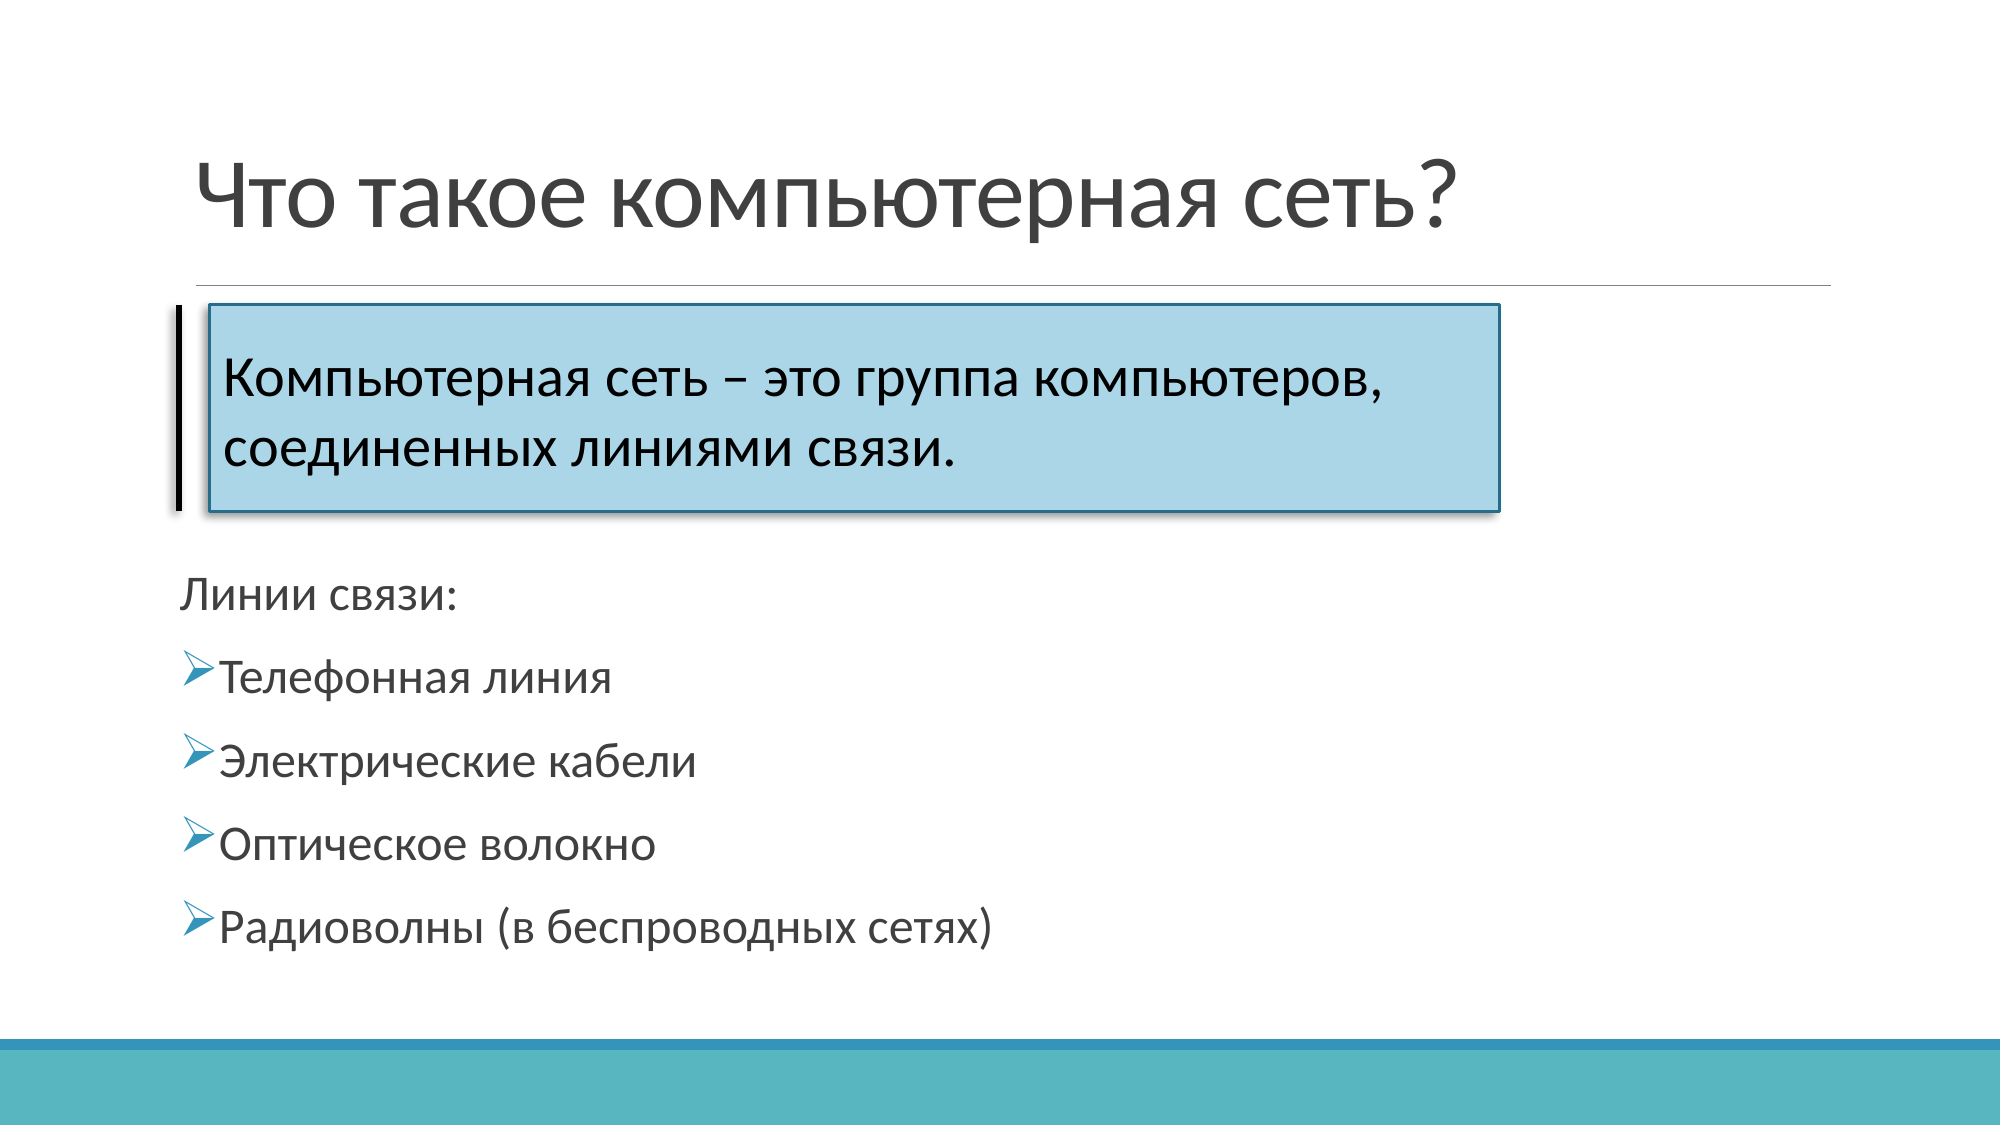

# Что такое компьютерная сеть?
Компьютерная сеть – это группа компьютеров, соединенных линиями связи.
Линии связи:
Телефонная линия
Электрические кабели
Оптическое волокно
Радиоволны (в беспроводных сетях)